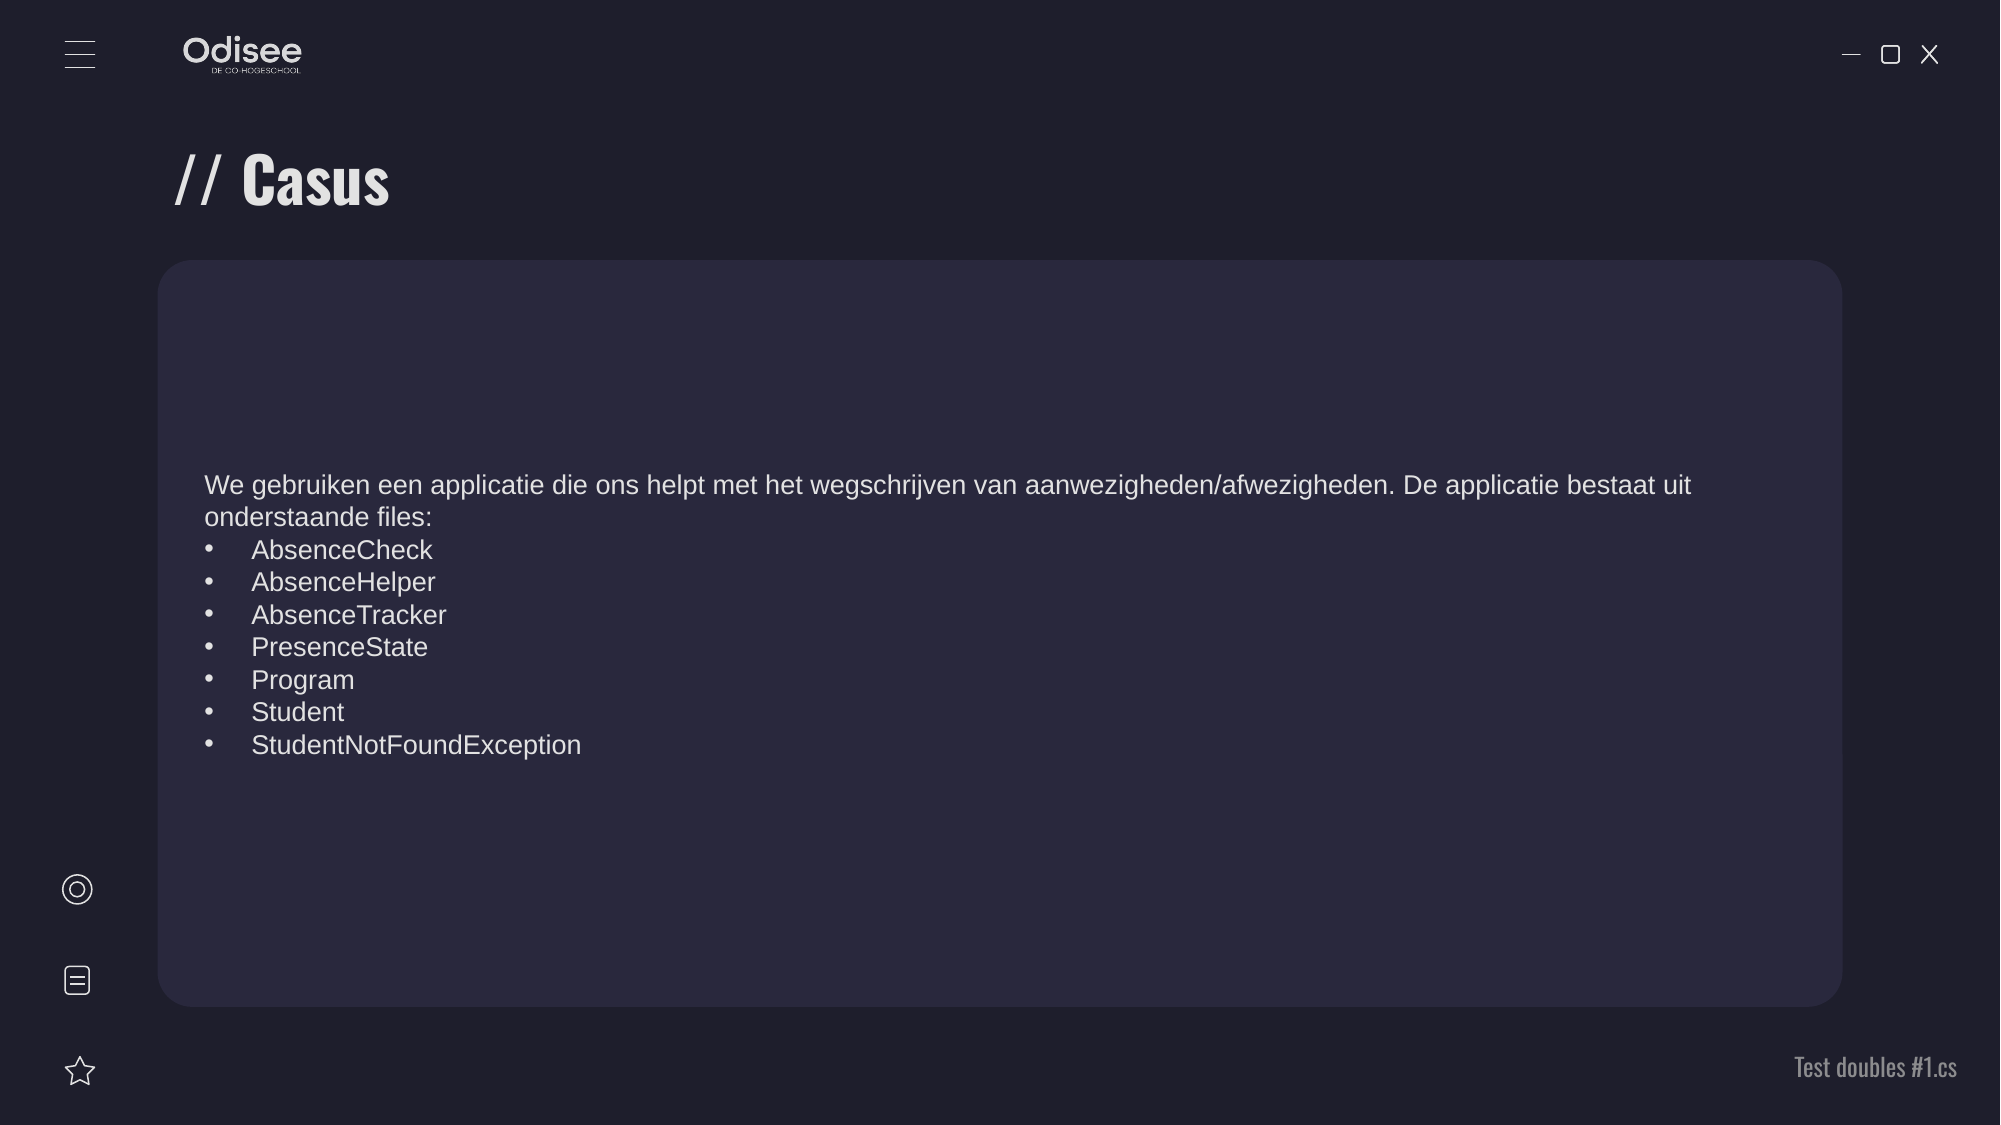

# // Casus
We gebruiken een applicatie die ons helpt met het wegschrijven van aanwezigheden/afwezigheden. De applicatie bestaat uit onderstaande files:
AbsenceCheck
AbsenceHelper
AbsenceTracker
PresenceState
Program
Student
StudentNotFoundException

Test doubles #1.cs